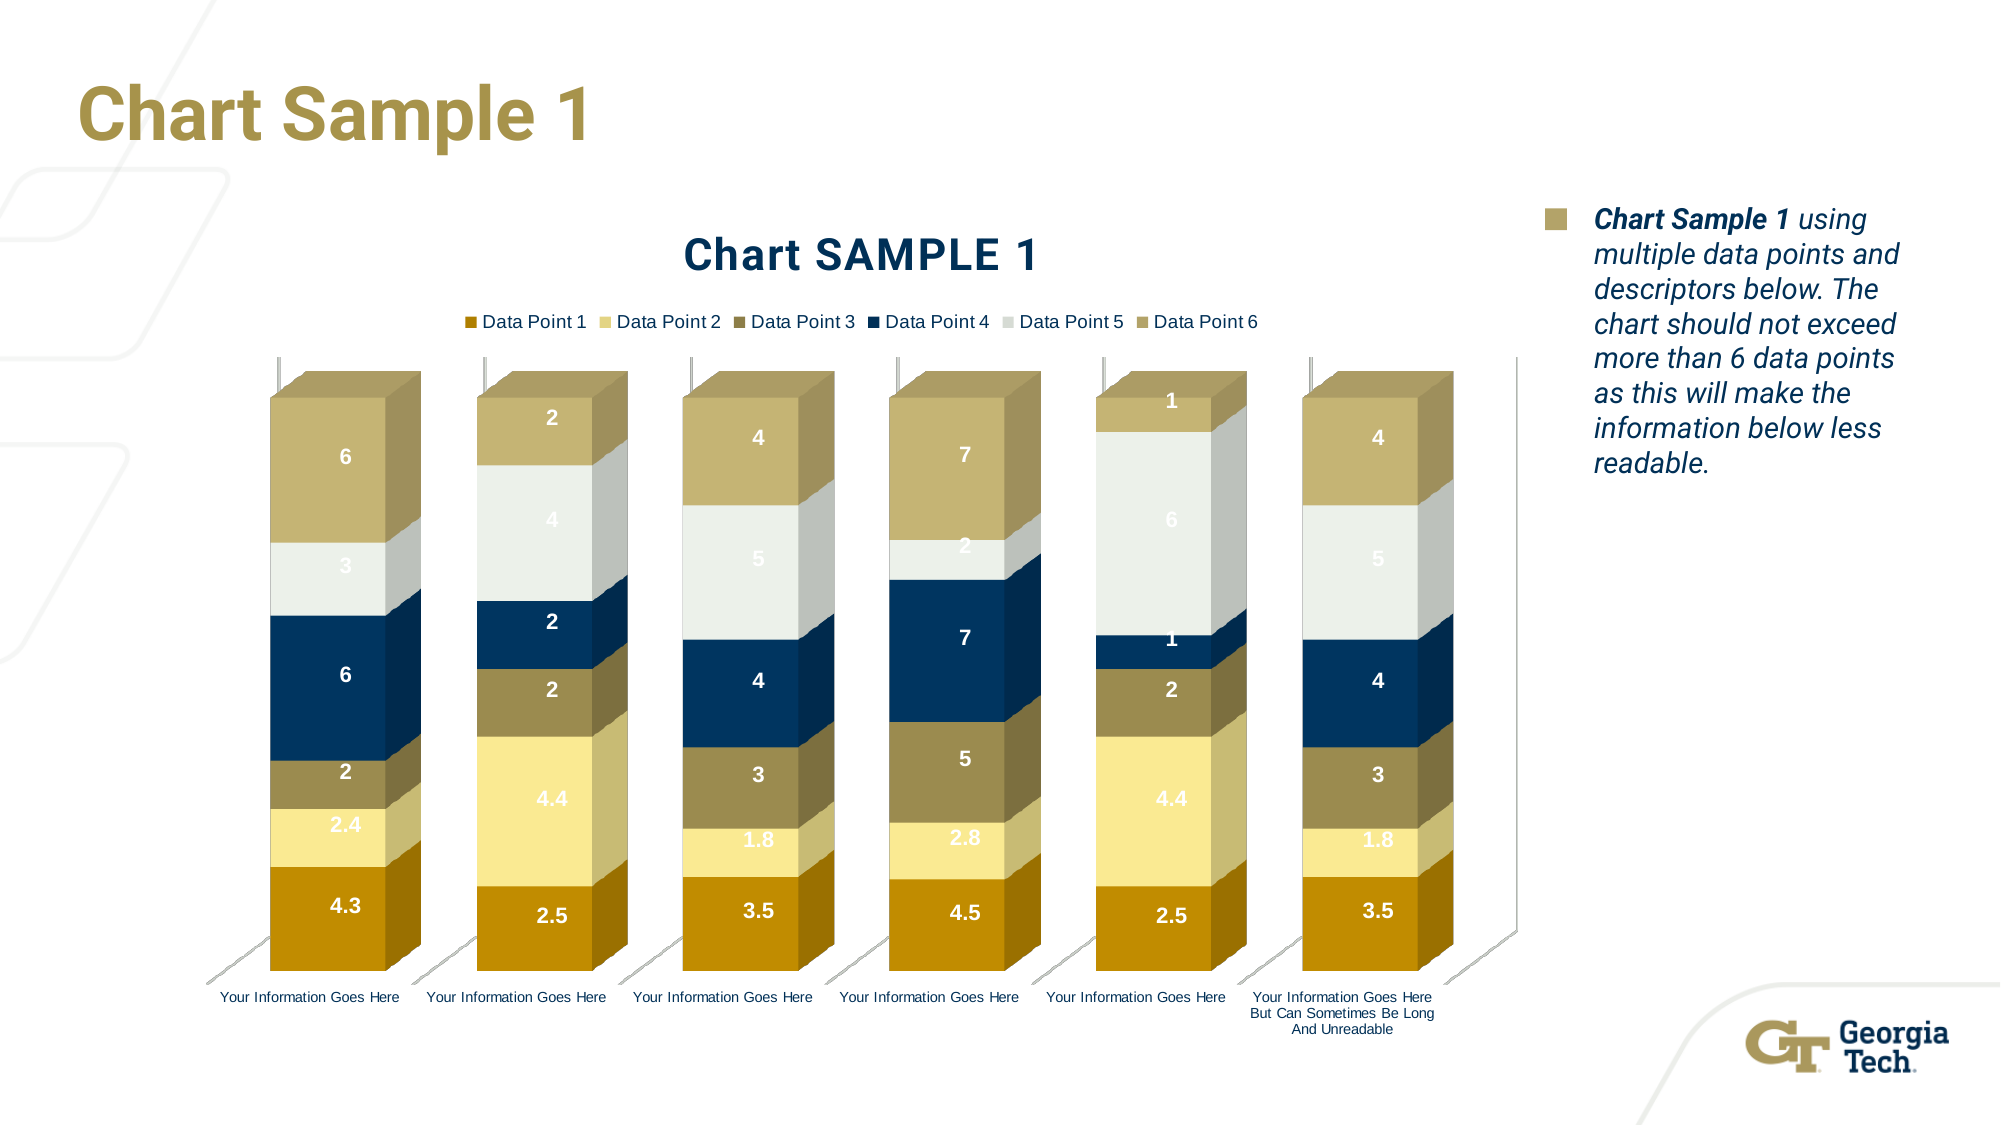

# Chart Sample 1

[unsupported chart]

Chart Sample 1 using multiple data points and descriptors below. The chart should not exceed more than 6 data points as this will make the information below less readable.